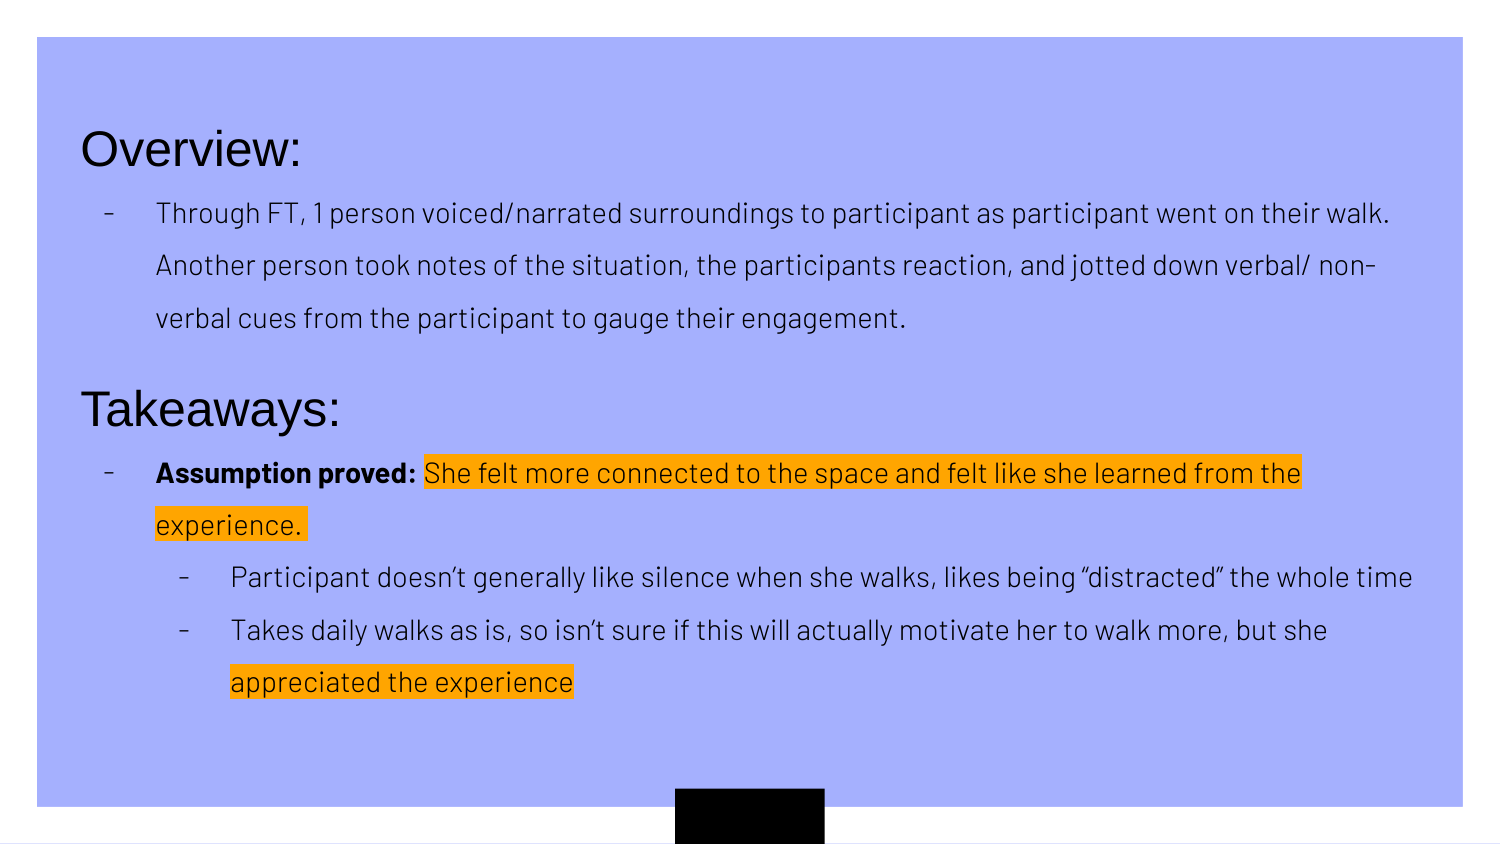

Overview:
Through FT, 1 person voiced/narrated surroundings to participant as participant went on their walk. Another person took notes of the situation, the participants reaction, and jotted down verbal/ non-verbal cues from the participant to gauge their engagement.
Takeaways:
Assumption proved: She felt more connected to the space and felt like she learned from the experience.
Participant doesn’t generally like silence when she walks, likes being “distracted” the whole time
Takes daily walks as is, so isn’t sure if this will actually motivate her to walk more, but she appreciated the experience